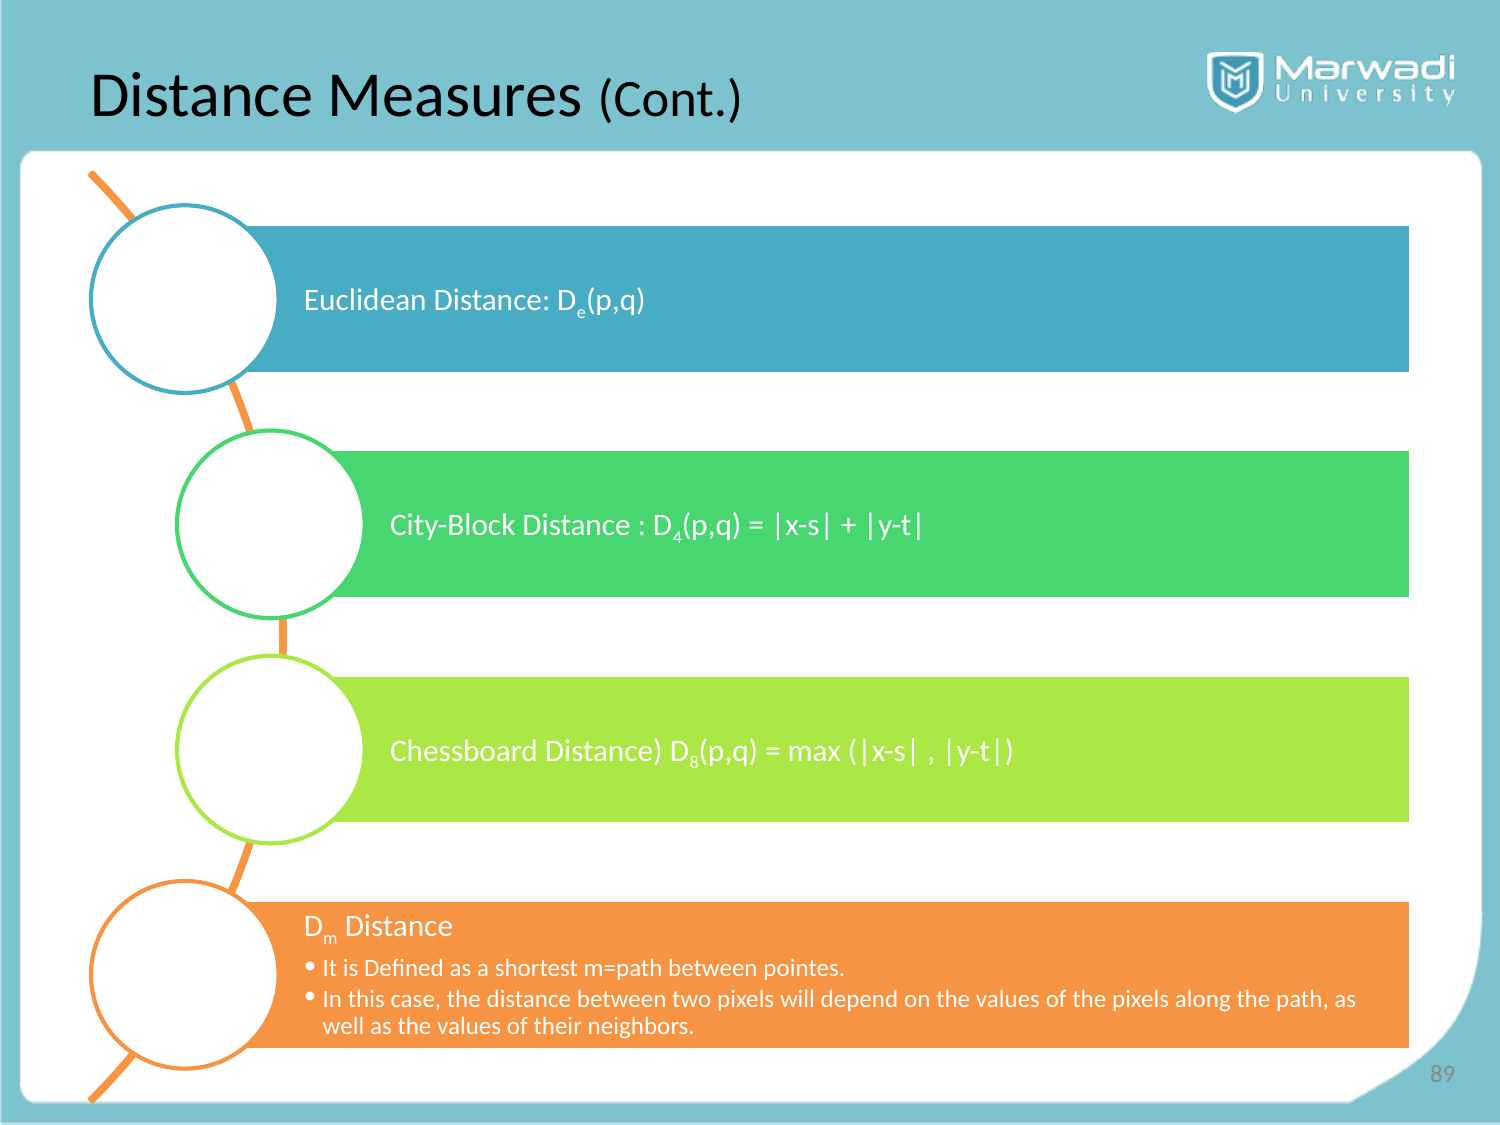

Euclidean Distance: De(p,q)

City-Block Distance : D4(p,q) = |x-s| + |y-t|

Chessboard Distance) D8(p,q) = max (|x-s| , |y-t|)

Dm Distance
It is Defined as a shortest m=path between pointes.
In this case, the distance between two pixels will depend on the values of the pixels along the path, as well as the values of their neighbors.
# Distance Measures (Cont.)
89